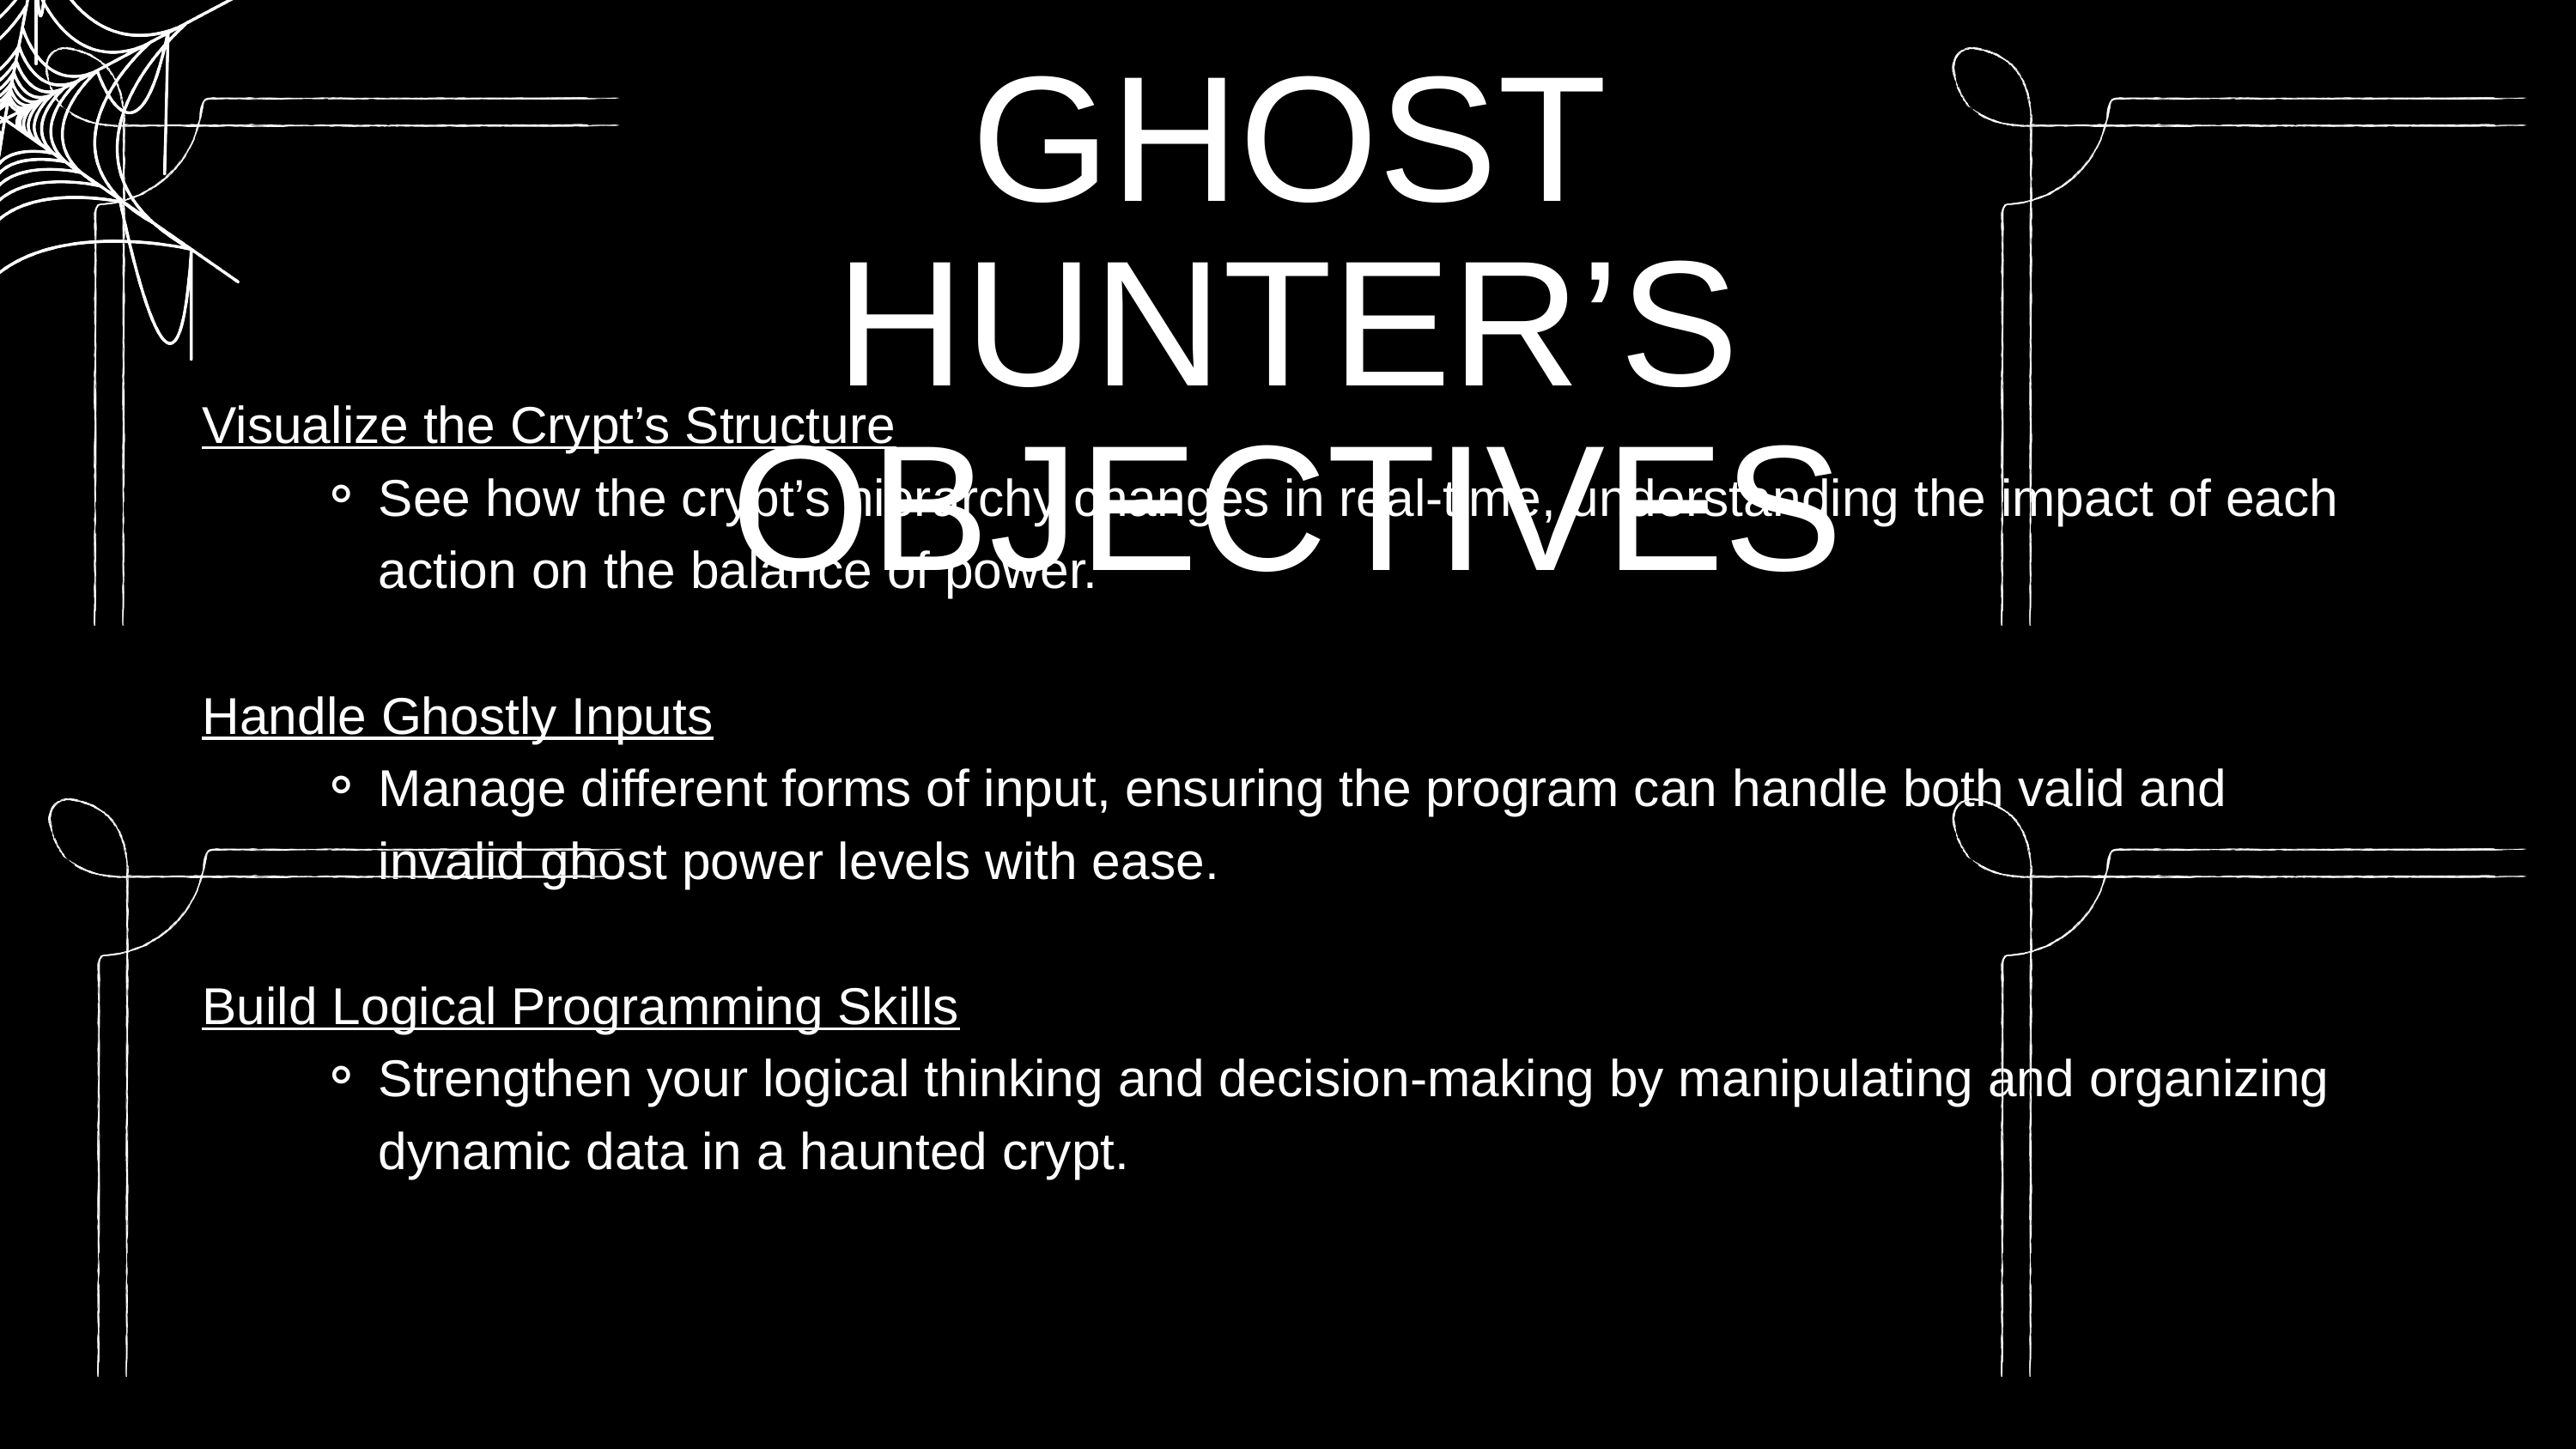

GHOST HUNTER’S OBJECTIVES
Visualize the Crypt’s Structure
See how the crypt’s hierarchy changes in real-time, understanding the impact of each action on the balance of power.

Handle Ghostly Inputs
Manage different forms of input, ensuring the program can handle both valid and invalid ghost power levels with ease.

Build Logical Programming Skills
Strengthen your logical thinking and decision-making by manipulating and organizing dynamic data in a haunted crypt.